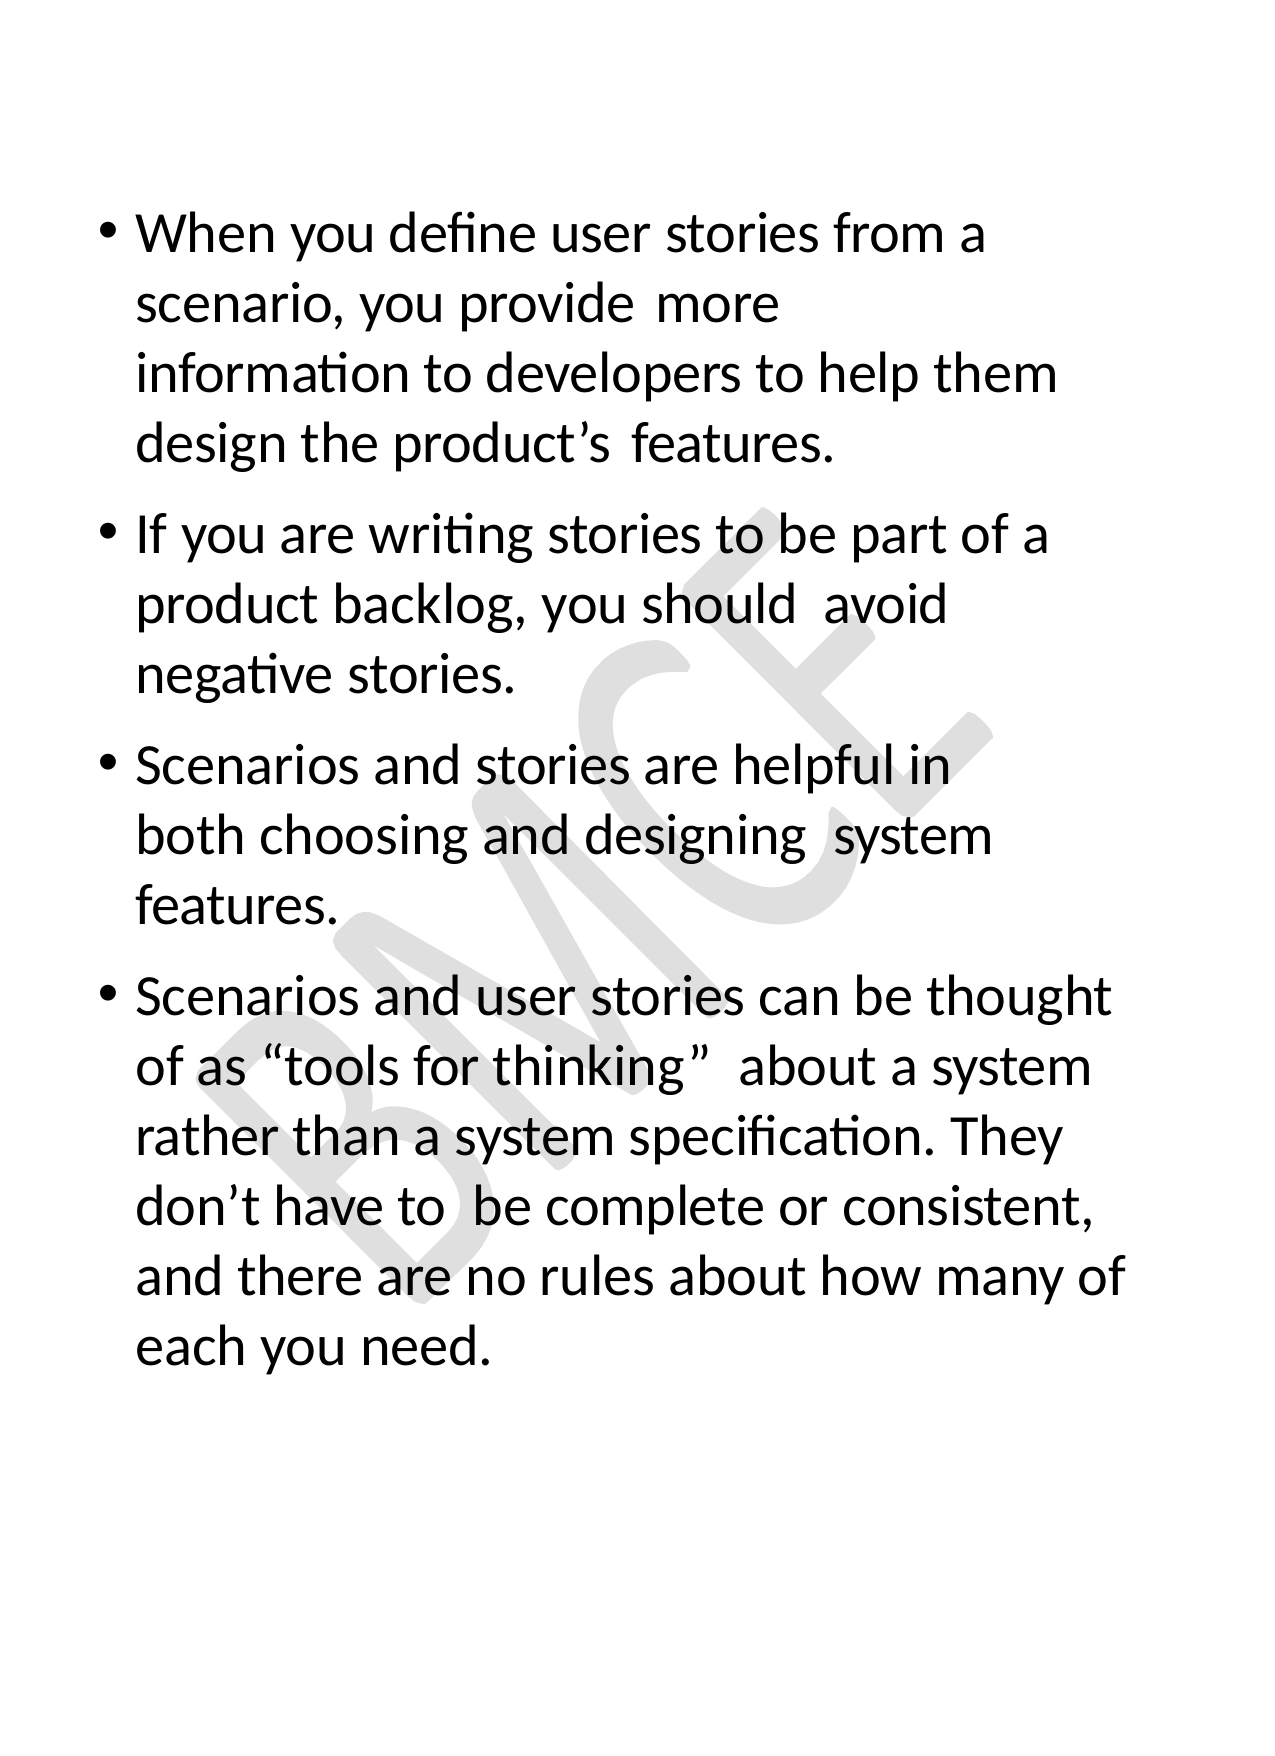

When you define user stories from a scenario, you provide more
information to developers to help them design the product’s features.
If you are writing stories to be part of a product backlog, you should  avoid negative stories.
Scenarios and stories are helpful in both choosing and designing  system features.
Scenarios and user stories can be thought of as “tools for thinking”  about a system rather than a system specification. They don’t have to  be complete or consistent, and there are no rules about how many of  each you need.